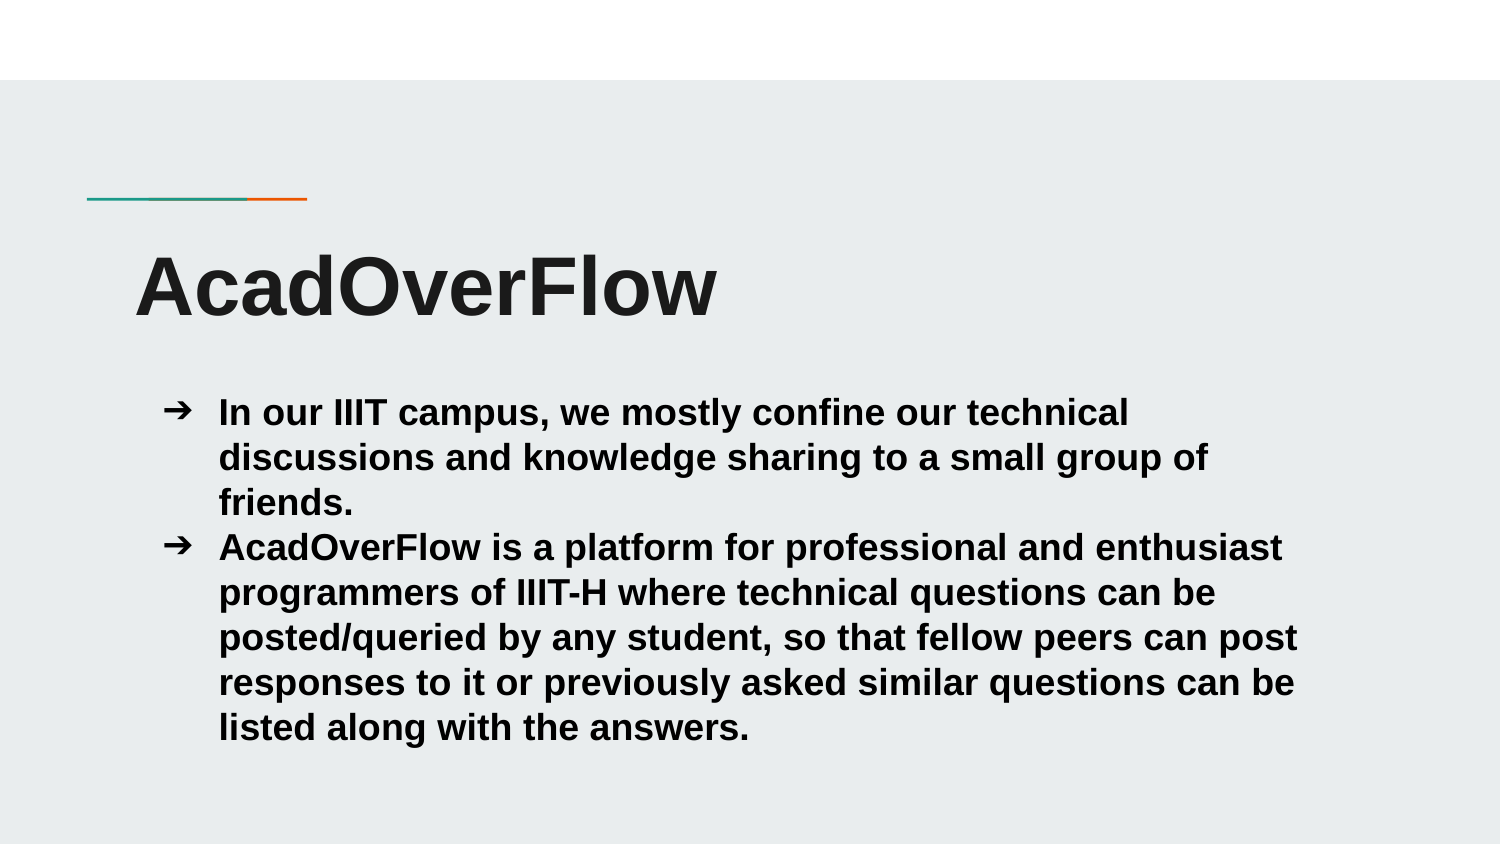

# AcadOverFlow
In our IIIT campus, we mostly confine our technical discussions and knowledge sharing to a small group of friends.
AcadOverFlow is a platform for professional and enthusiast programmers of IIIT-H where technical questions can be posted/queried by any student, so that fellow peers can post responses to it or previously asked similar questions can be listed along with the answers.